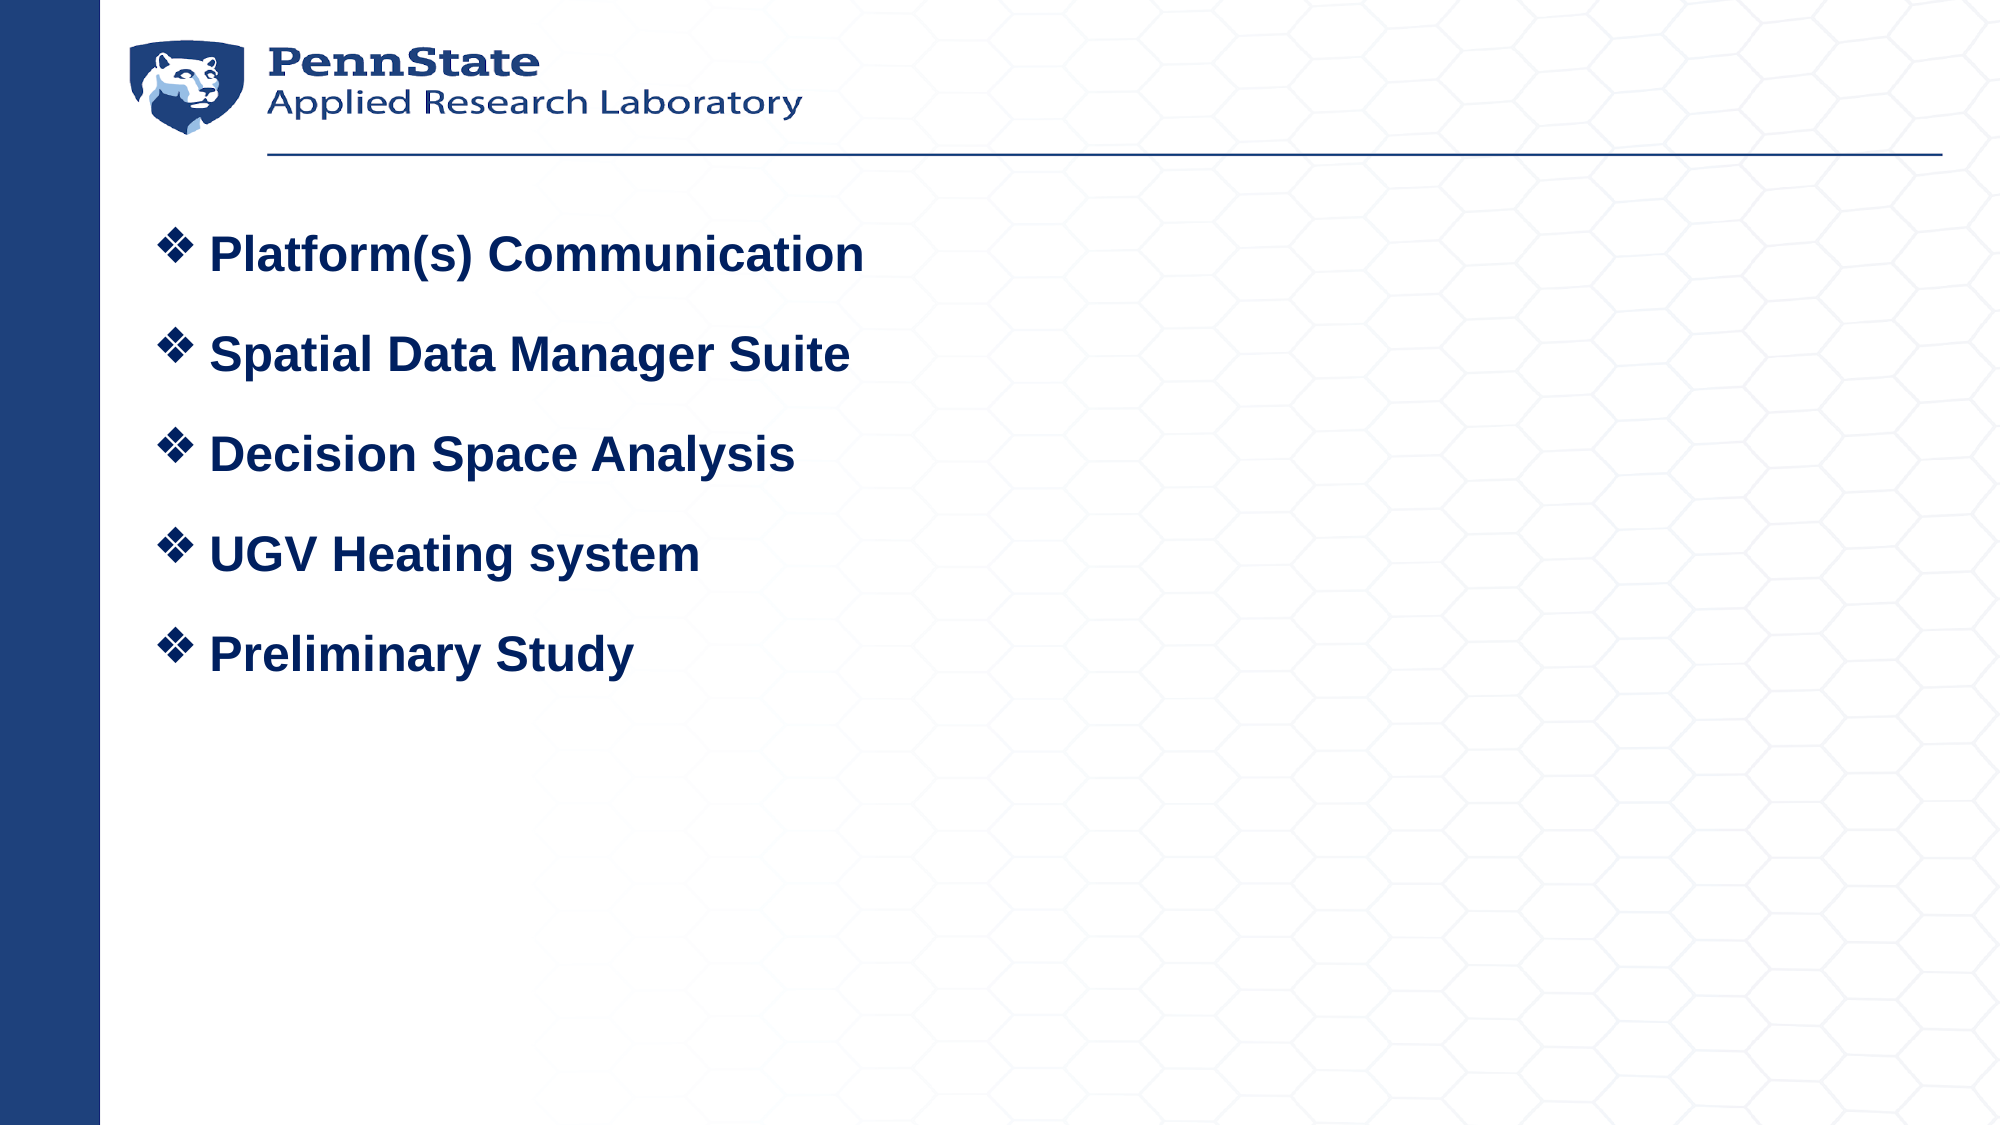

Platform(s) Communication
Spatial Data Manager Suite
Decision Space Analysis
UGV Heating system
Preliminary Study